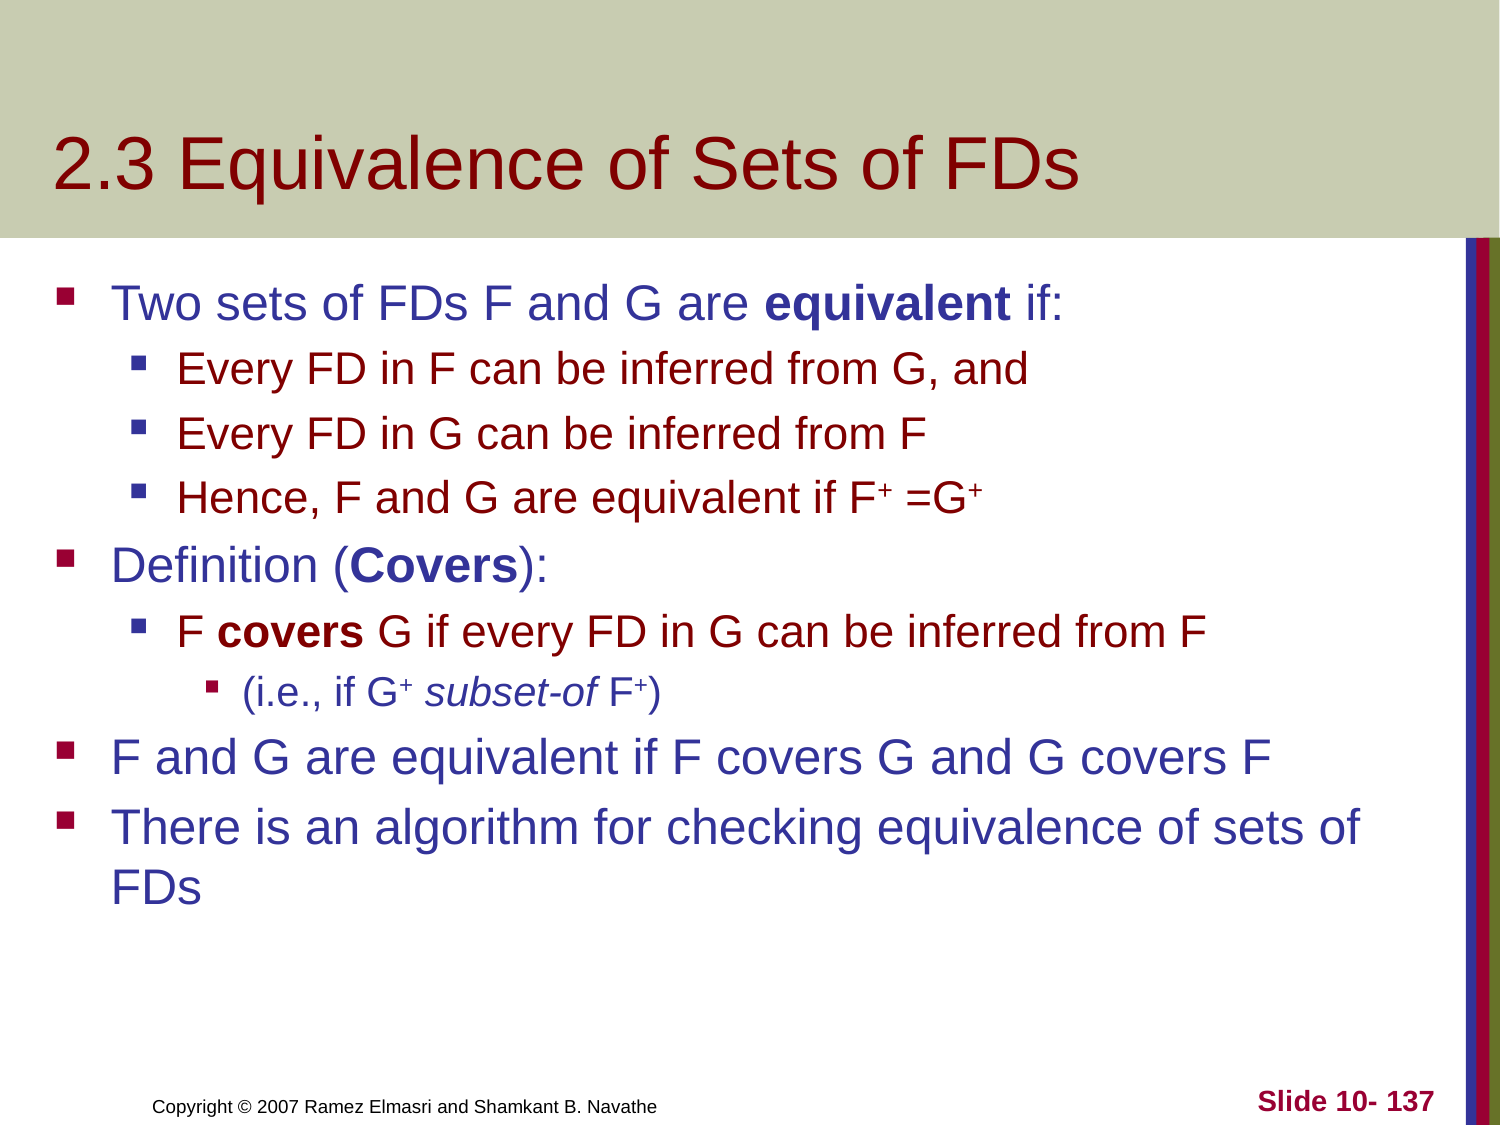

# 2.3 Equivalence of Sets of FDs
Two sets of FDs F and G are equivalent if:
Every FD in F can be inferred from G, and
Every FD in G can be inferred from F
Hence, F and G are equivalent if F+ =G+
Definition (Covers):
F covers G if every FD in G can be inferred from F
(i.e., if G+ subset-of F+)
F and G are equivalent if F covers G and G covers F
There is an algorithm for checking equivalence of sets of FDs
Slide 10- 137